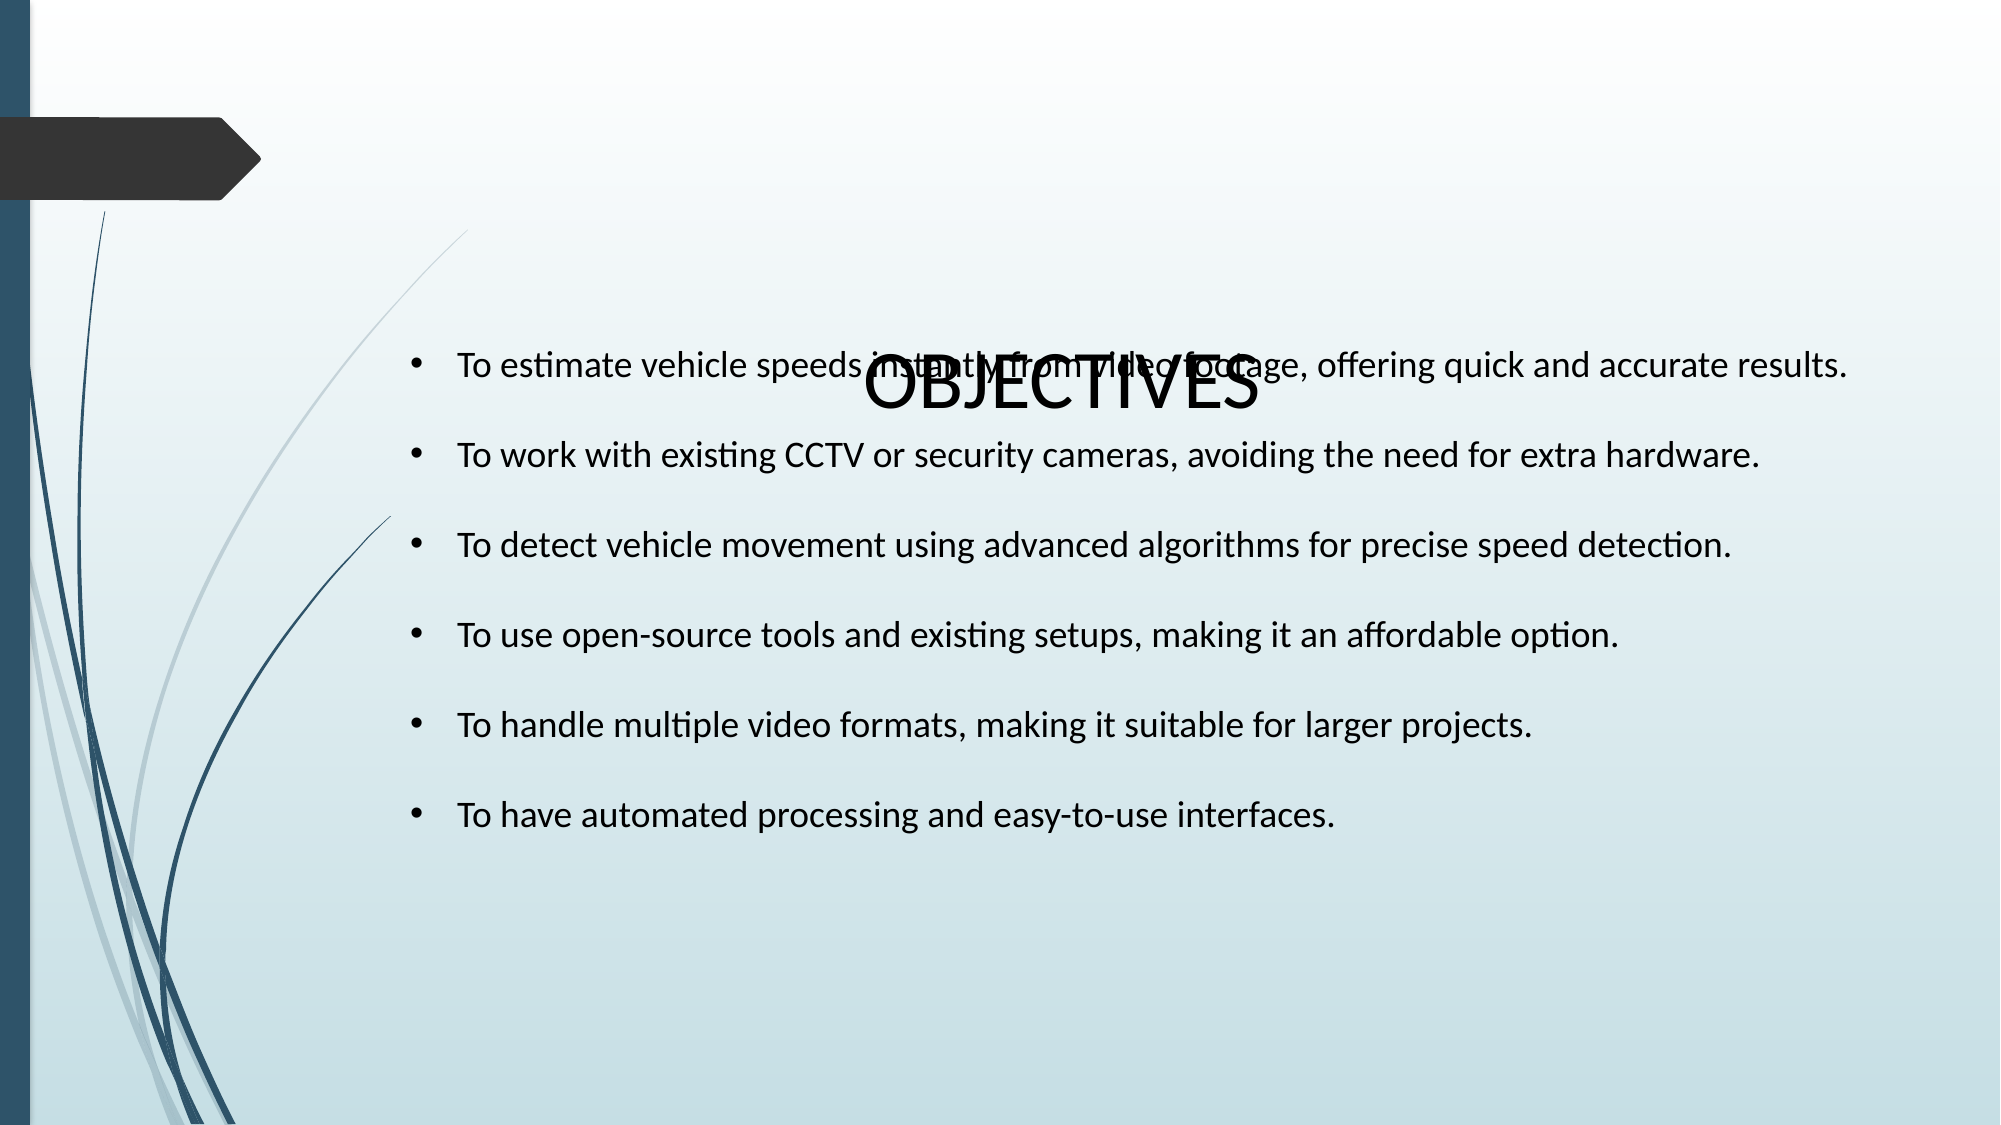

OBJECTIVES

To estimate vehicle speeds instantly from video footage, offering quick and accurate results.

To work with existing CCTV or security cameras, avoiding the need for extra hardware.

To detect vehicle movement using advanced algorithms for precise speed detection.

To use open-source tools and existing setups, making it an affordable option.

To handle multiple video formats, making it suitable for larger projects.

To have automated processing and easy-to-use interfaces.